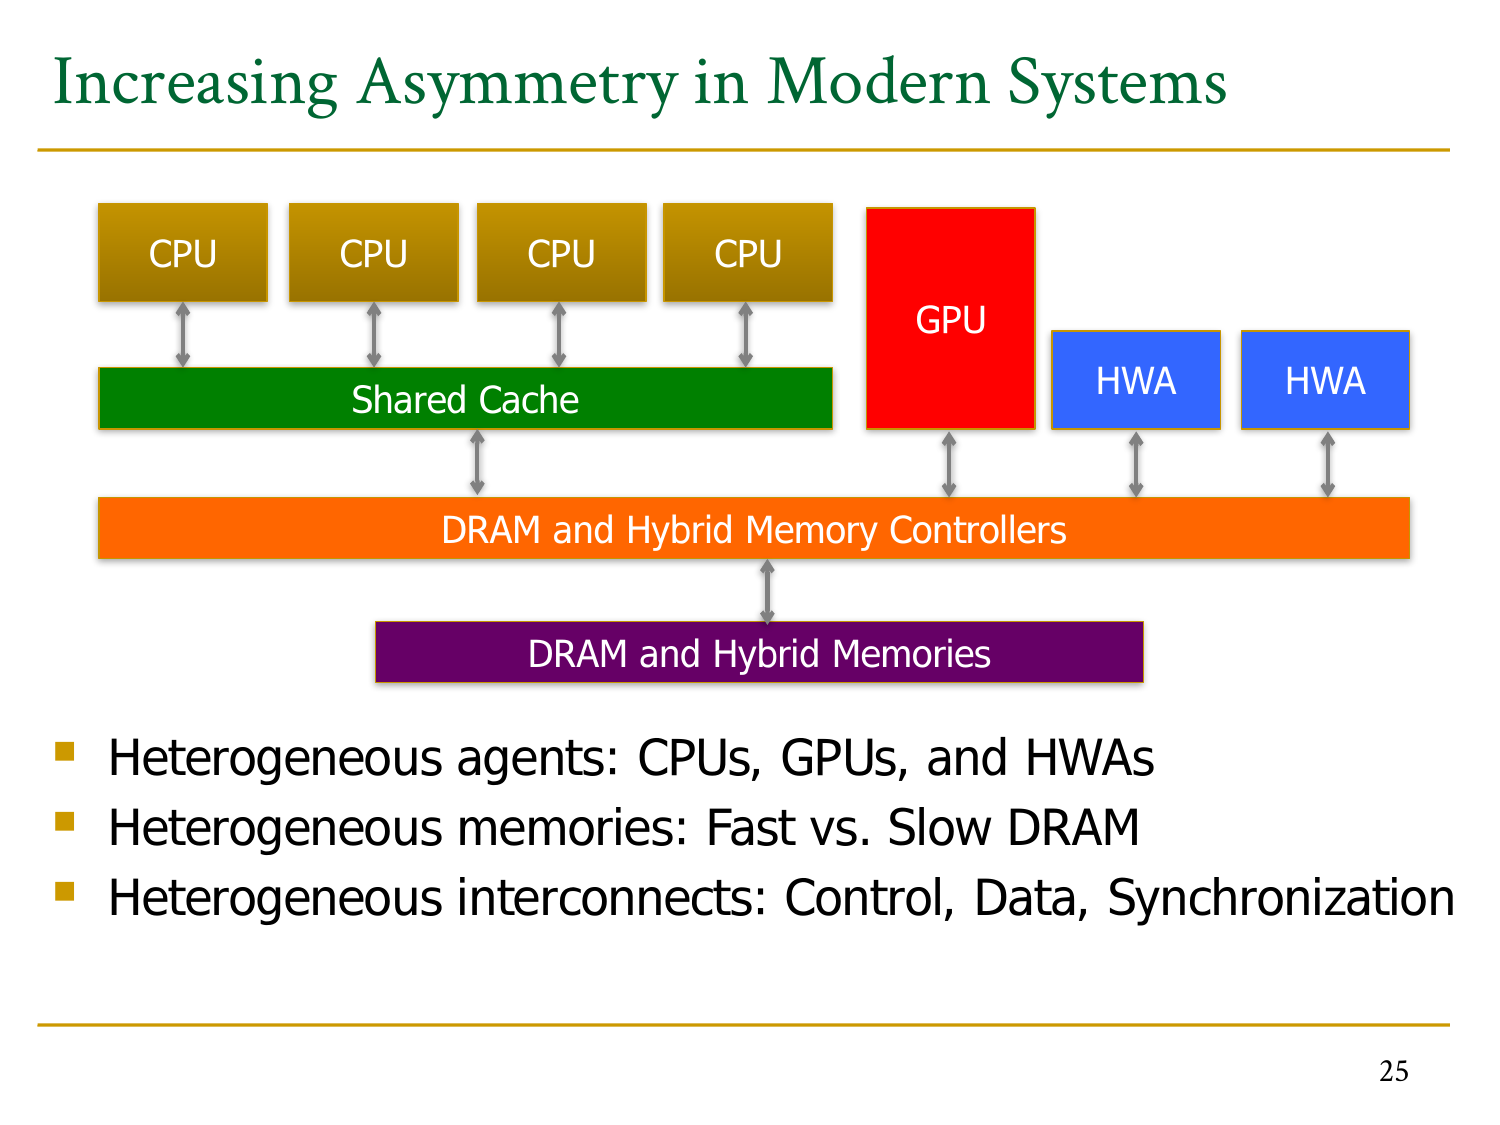

# Increasing Asymmetry in Modern Systems
CPU
CPU
CPU
CPU
GPU
HWA
HWA
Shared Cache
DRAM and Hybrid Memory Controllers
DRAM and Hybrid Memories
Heterogeneous agents: CPUs, GPUs, and HWAs
Heterogeneous memories: Fast vs. Slow DRAM
Heterogeneous interconnects: Control, Data, Synchronization
25